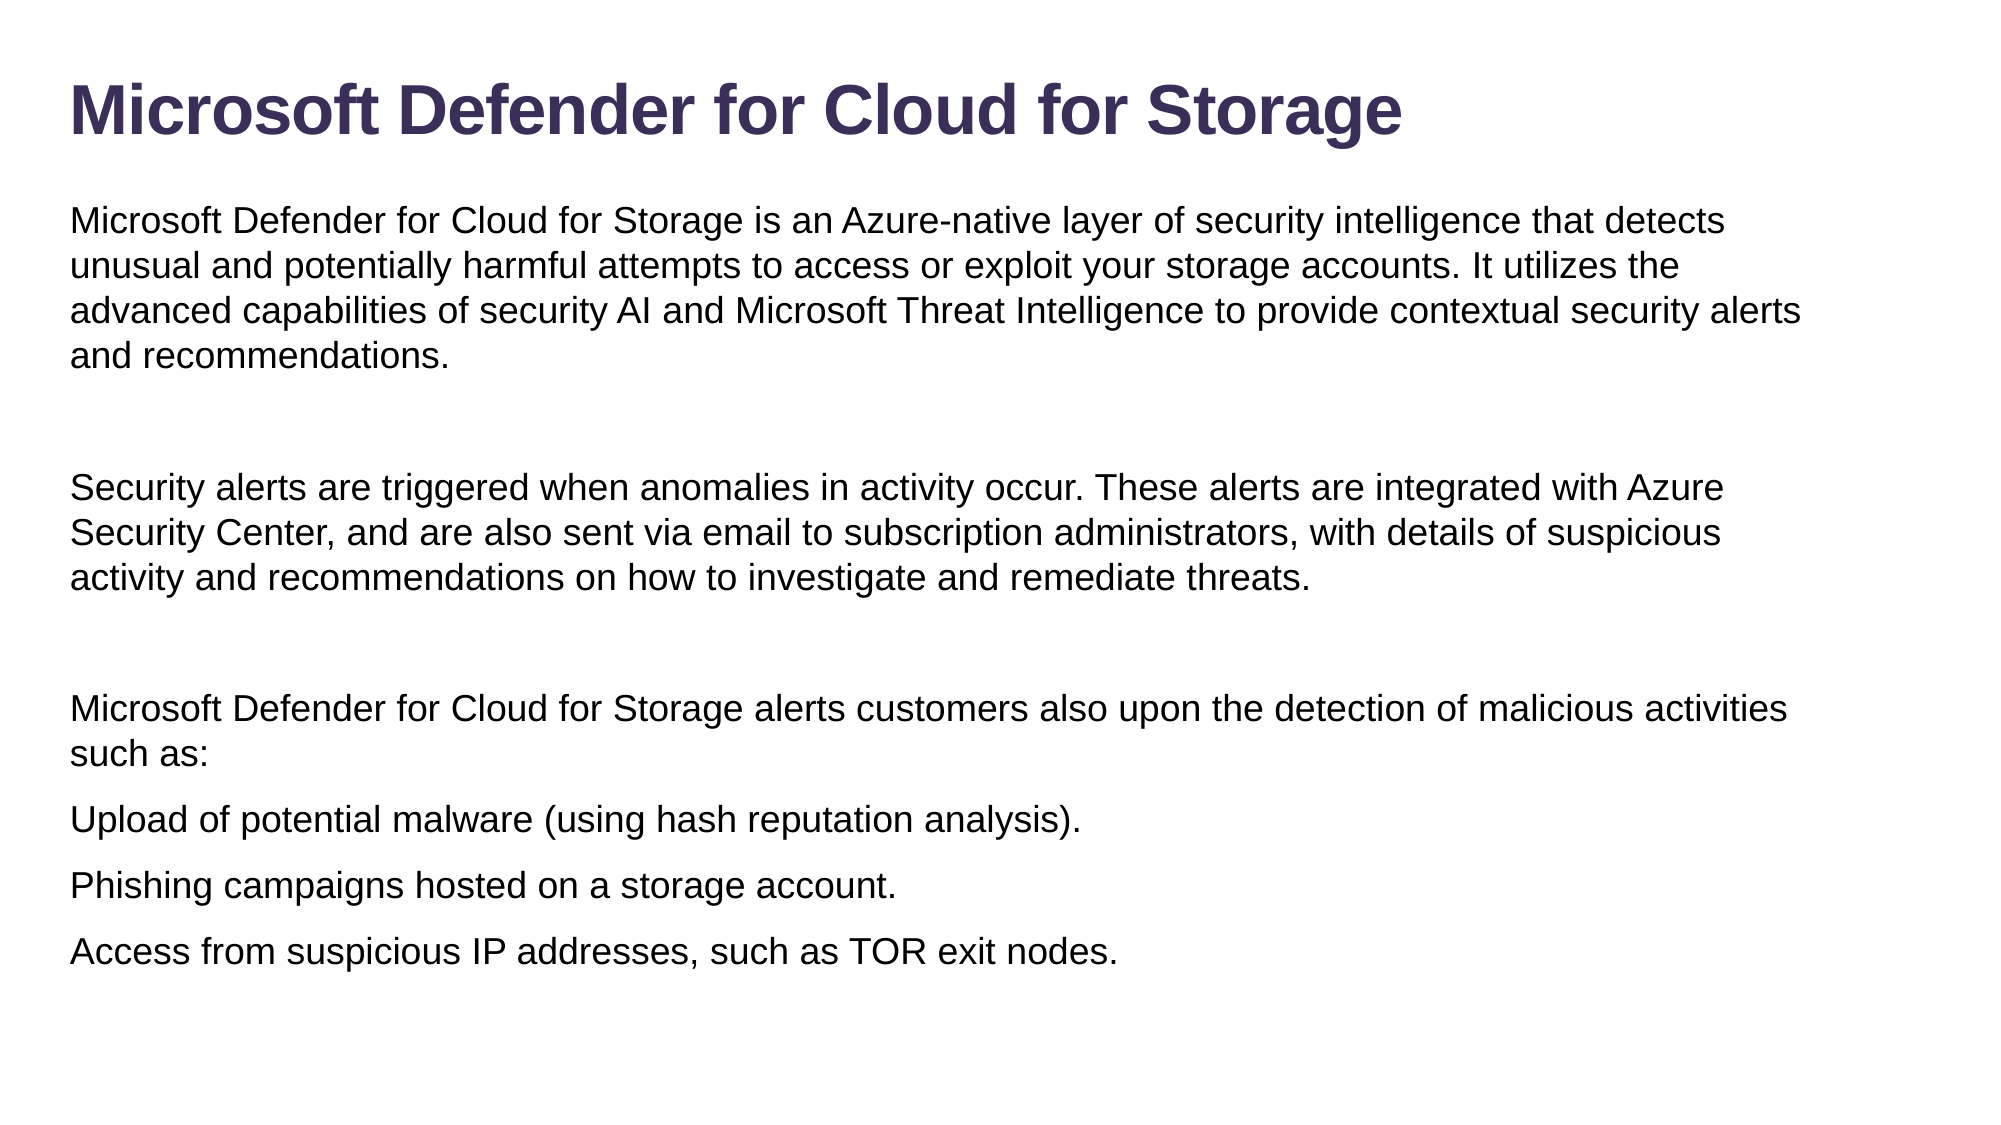

# Microsoft Defender for Cloud for Storage
Microsoft Defender for Cloud for Storage is an Azure-native layer of security intelligence that detects unusual and potentially harmful attempts to access or exploit your storage accounts. It utilizes the advanced capabilities of security AI and Microsoft Threat Intelligence to provide contextual security alerts and recommendations.

Security alerts are triggered when anomalies in activity occur. These alerts are integrated with Azure Security Center, and are also sent via email to subscription administrators, with details of suspicious activity and recommendations on how to investigate and remediate threats.

Microsoft Defender for Cloud for Storage alerts customers also upon the detection of malicious activities such as:
Upload of potential malware (using hash reputation analysis).
Phishing campaigns hosted on a storage account.
Access from suspicious IP addresses, such as TOR exit nodes.